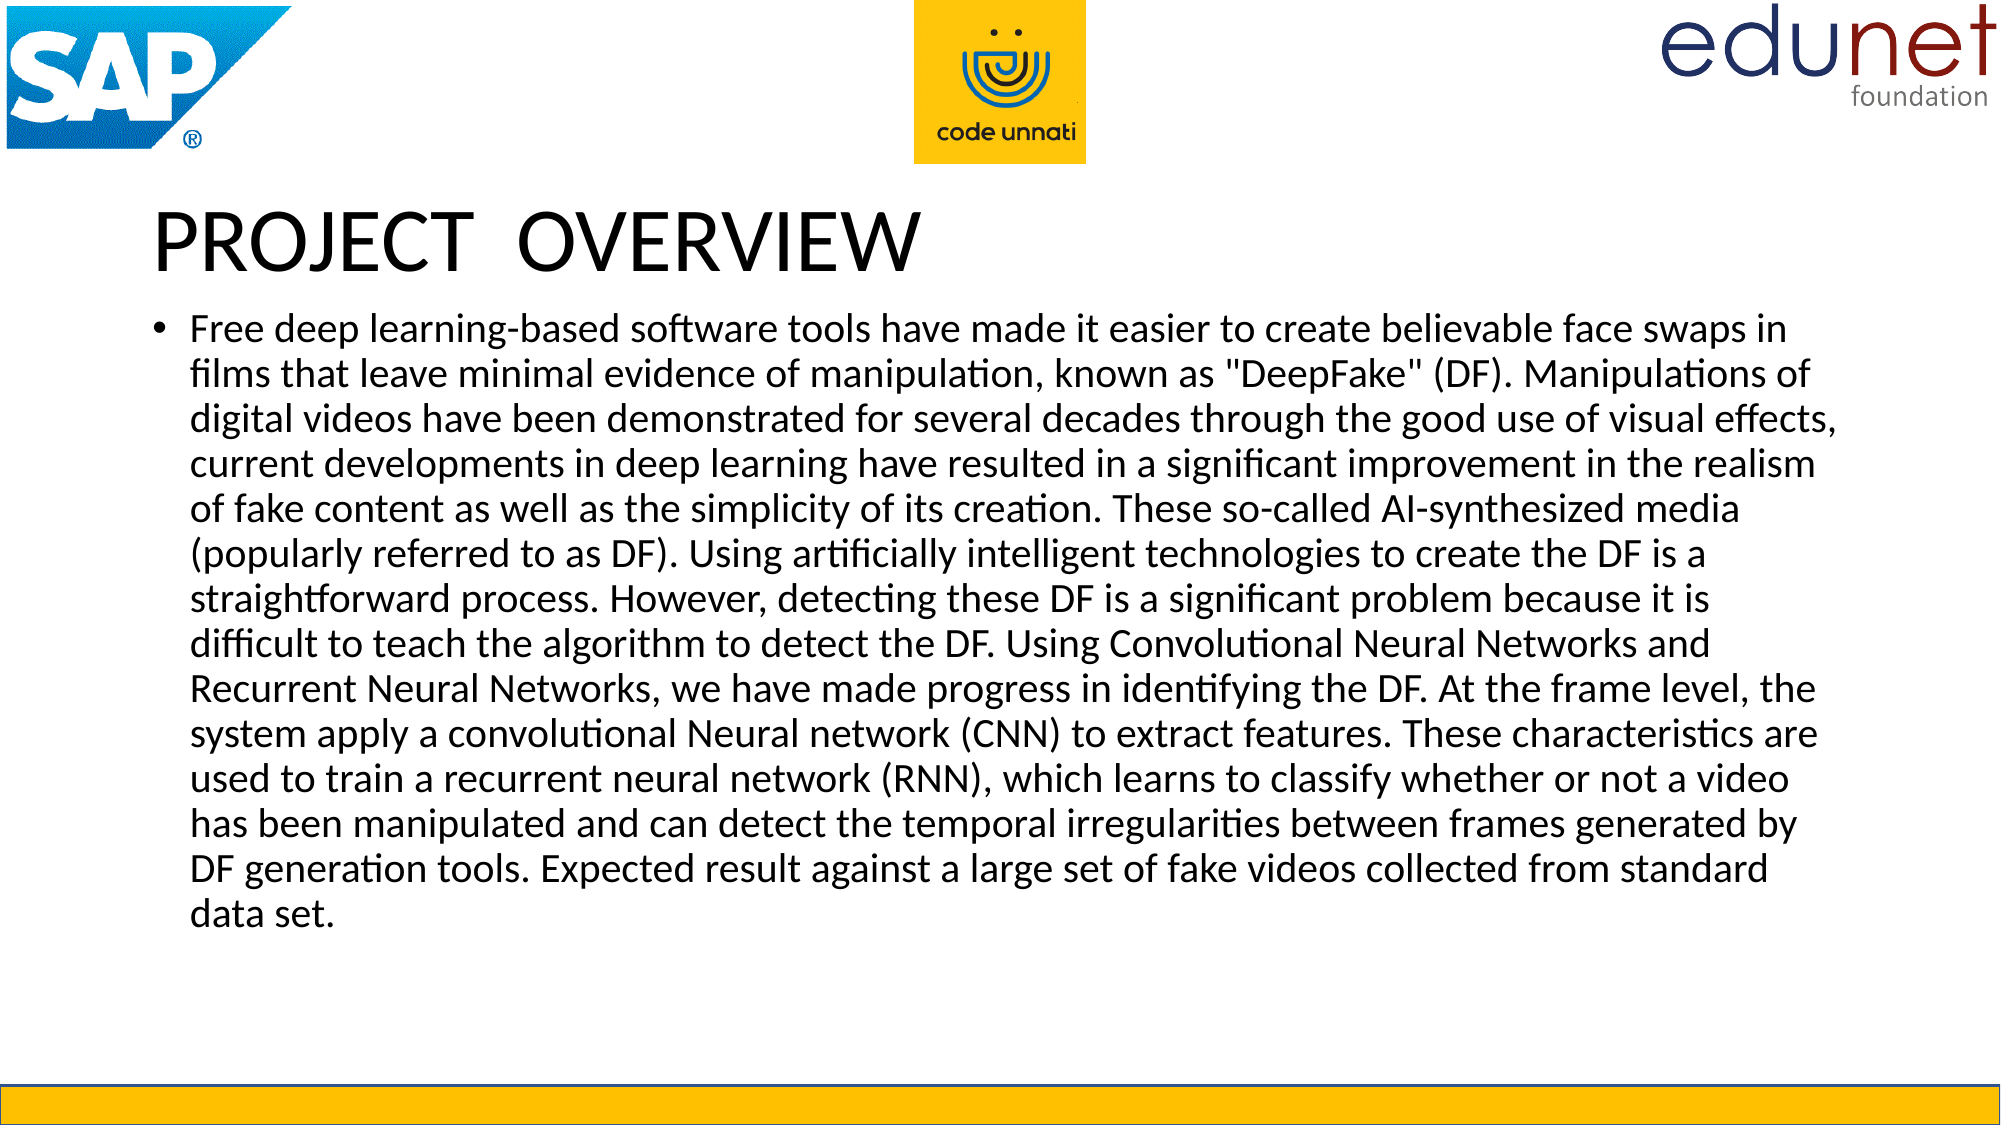

# PROJECT  OVERVIEW
Free deep learning-based software tools have made it easier to create believable face swaps in films that leave minimal evidence of manipulation, known as "DeepFake" (DF). Manipulations of digital videos have been demonstrated for several decades through the good use of visual effects, current developments in deep learning have resulted in a significant improvement in the realism of fake content as well as the simplicity of its creation. These so-called AI-synthesized media (popularly referred to as DF). Using artificially intelligent technologies to create the DF is a straightforward process. However, detecting these DF is a significant problem because it is difficult to teach the algorithm to detect the DF. Using Convolutional Neural Networks and Recurrent Neural Networks, we have made progress in identifying the DF. At the frame level, the system apply a convolutional Neural network (CNN) to extract features. These characteristics are used to train a recurrent neural network (RNN), which learns to classify whether or not a video has been manipulated and can detect the temporal irregularities between frames generated by DF generation tools. Expected result against a large set of fake videos collected from standard data set.